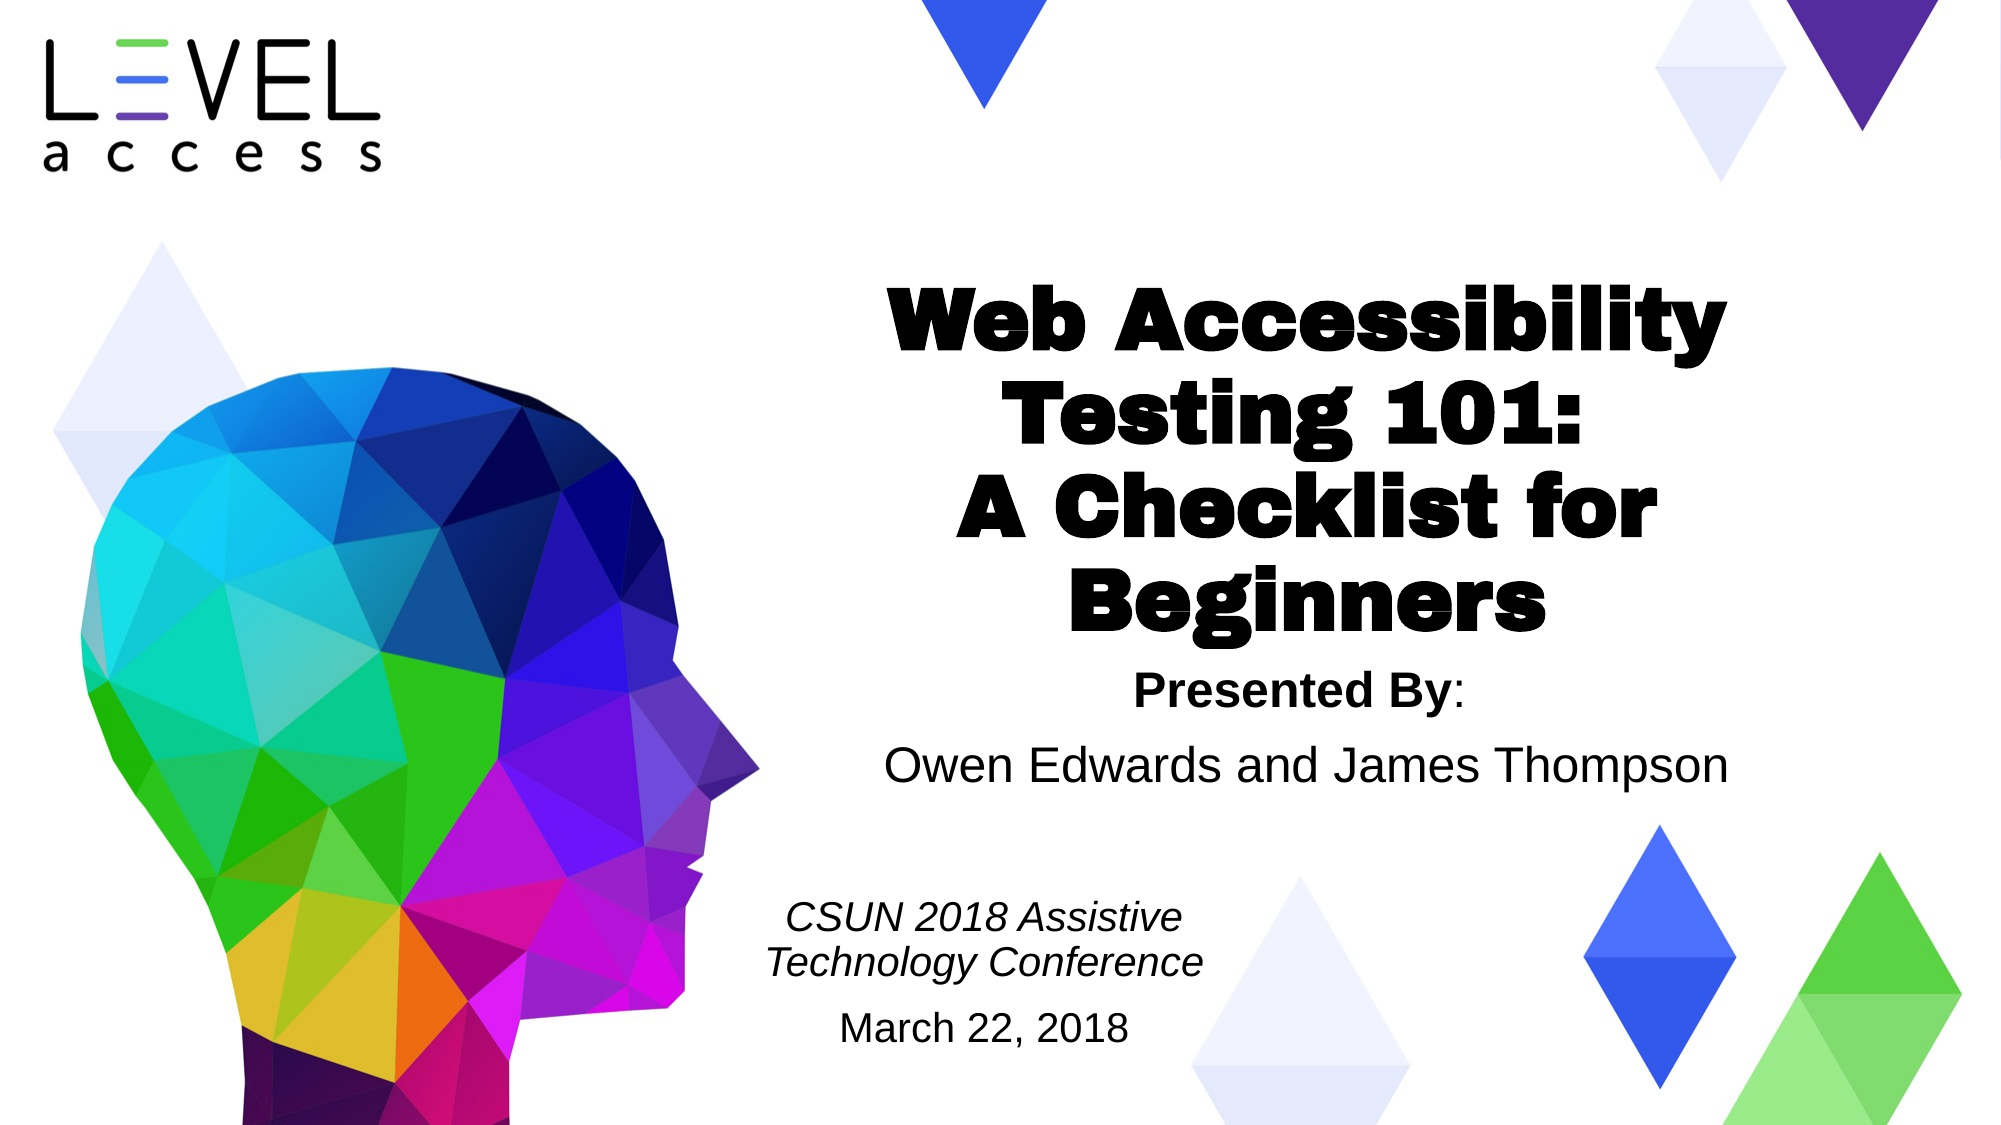

# Web Accessibility Testing 101: A Checklist for Beginners
Presented By:
Owen Edwards and James Thompson
CSUN 2018 Assistive
Technology Conference
March 22, 2018